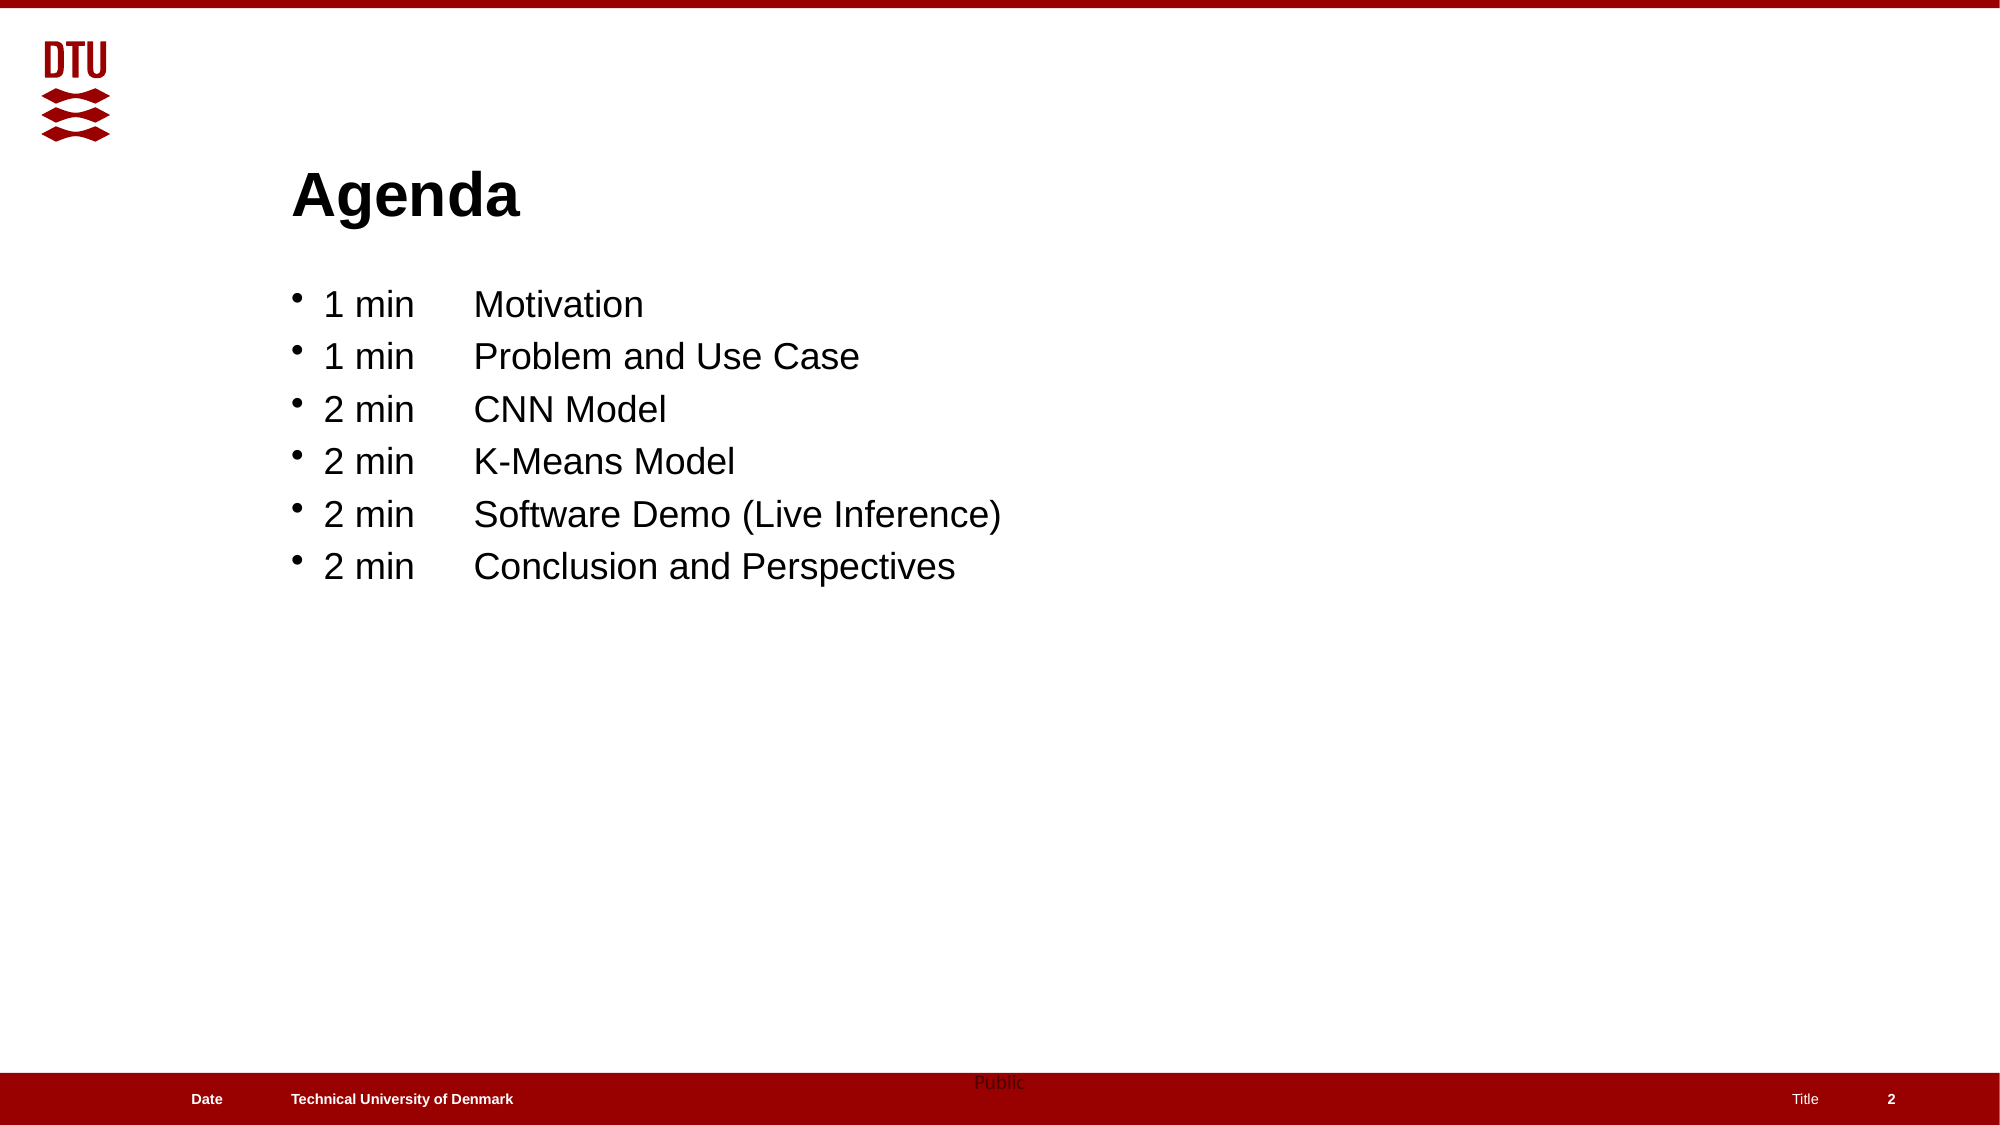

# Agenda
1 min	Motivation
1 min 	Problem and Use Case
2 min	CNN Model
2 min	K-Means Model
2 min	Software Demo (Live Inference)
2 min	Conclusion and Perspectives
Date
Title
2